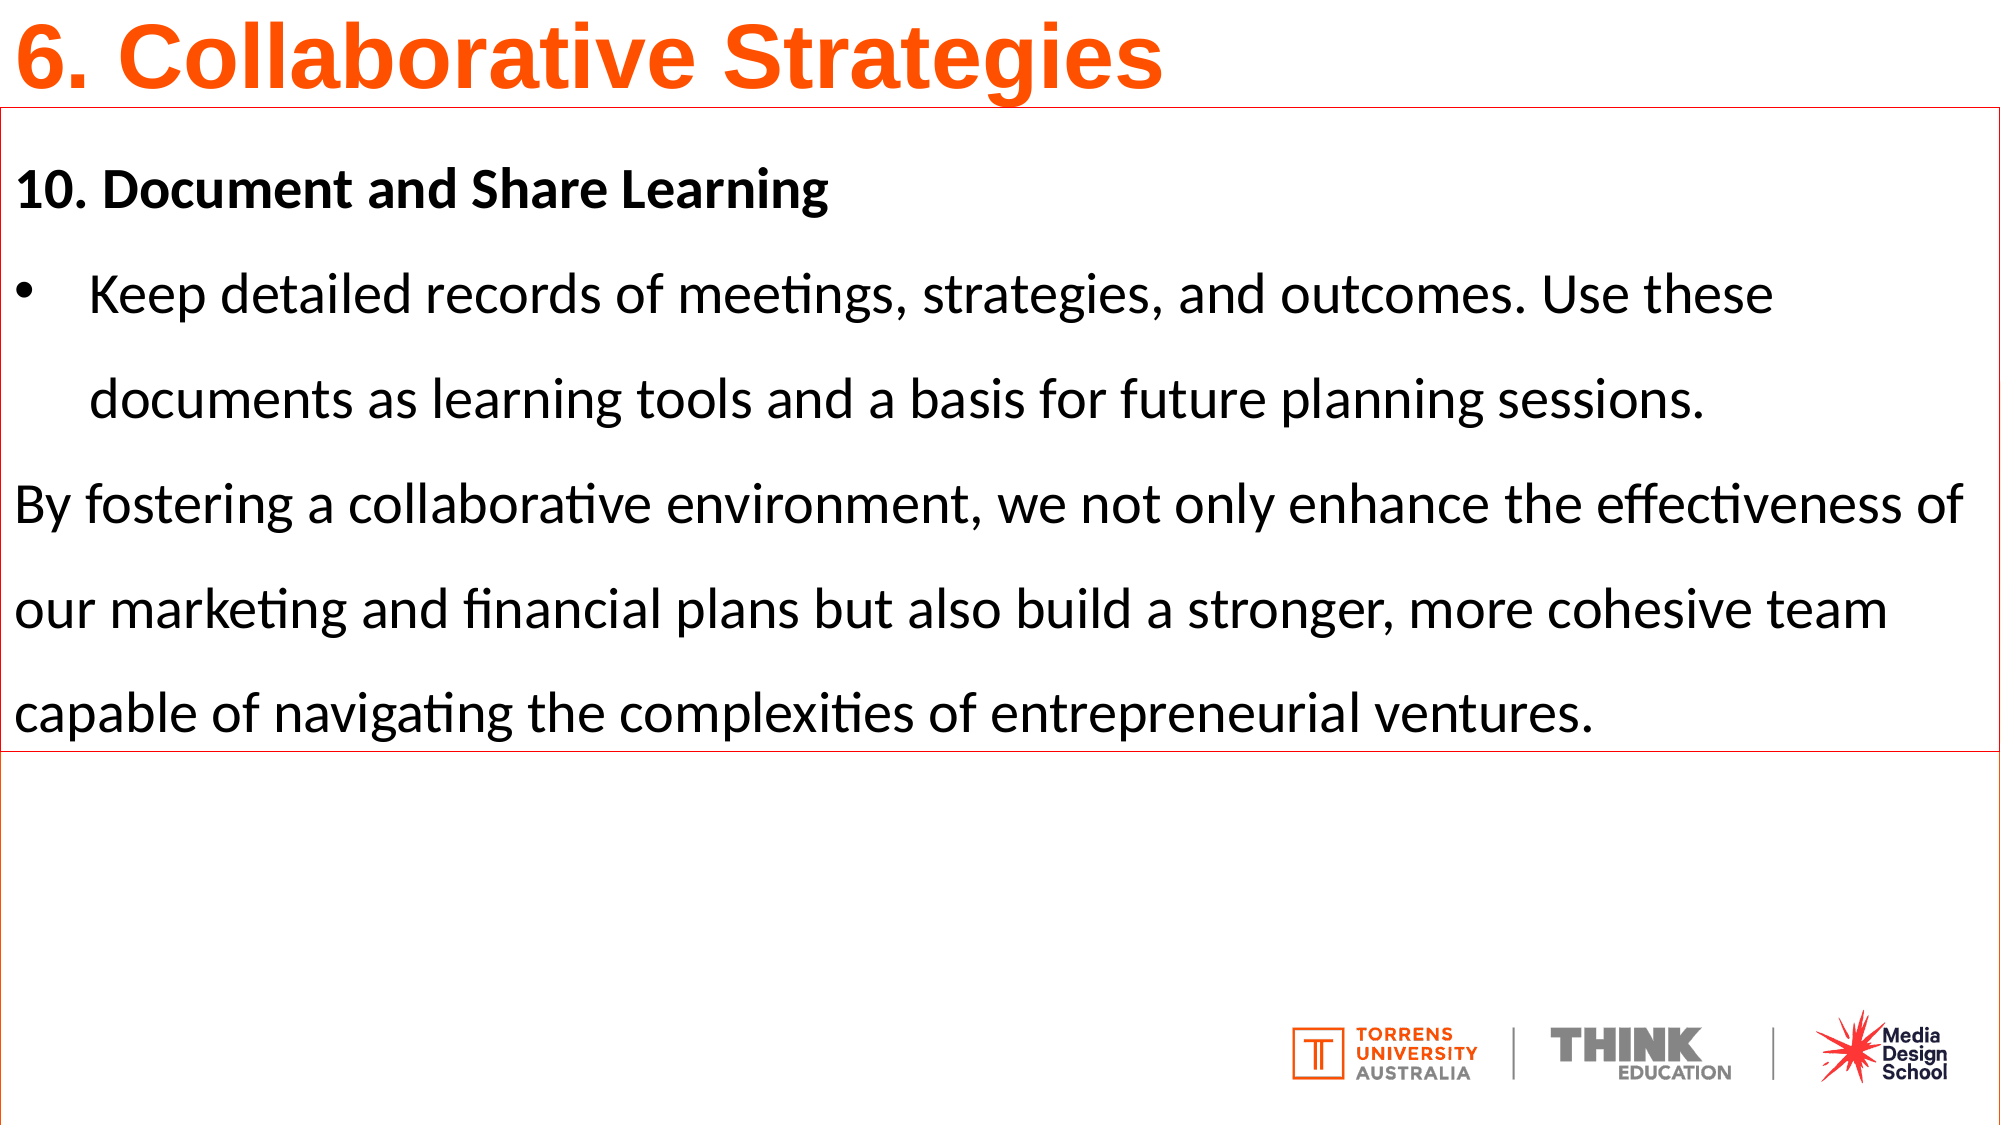

# 6. Collaborative Strategies

10. Document and Share Learning
Keep detailed records of meetings, strategies, and outcomes. Use these documents as learning tools and a basis for future planning sessions.
By fostering a collaborative environment, we not only enhance the effectiveness of our marketing and financial plans but also build a stronger, more cohesive team capable of navigating the complexities of entrepreneurial ventures.